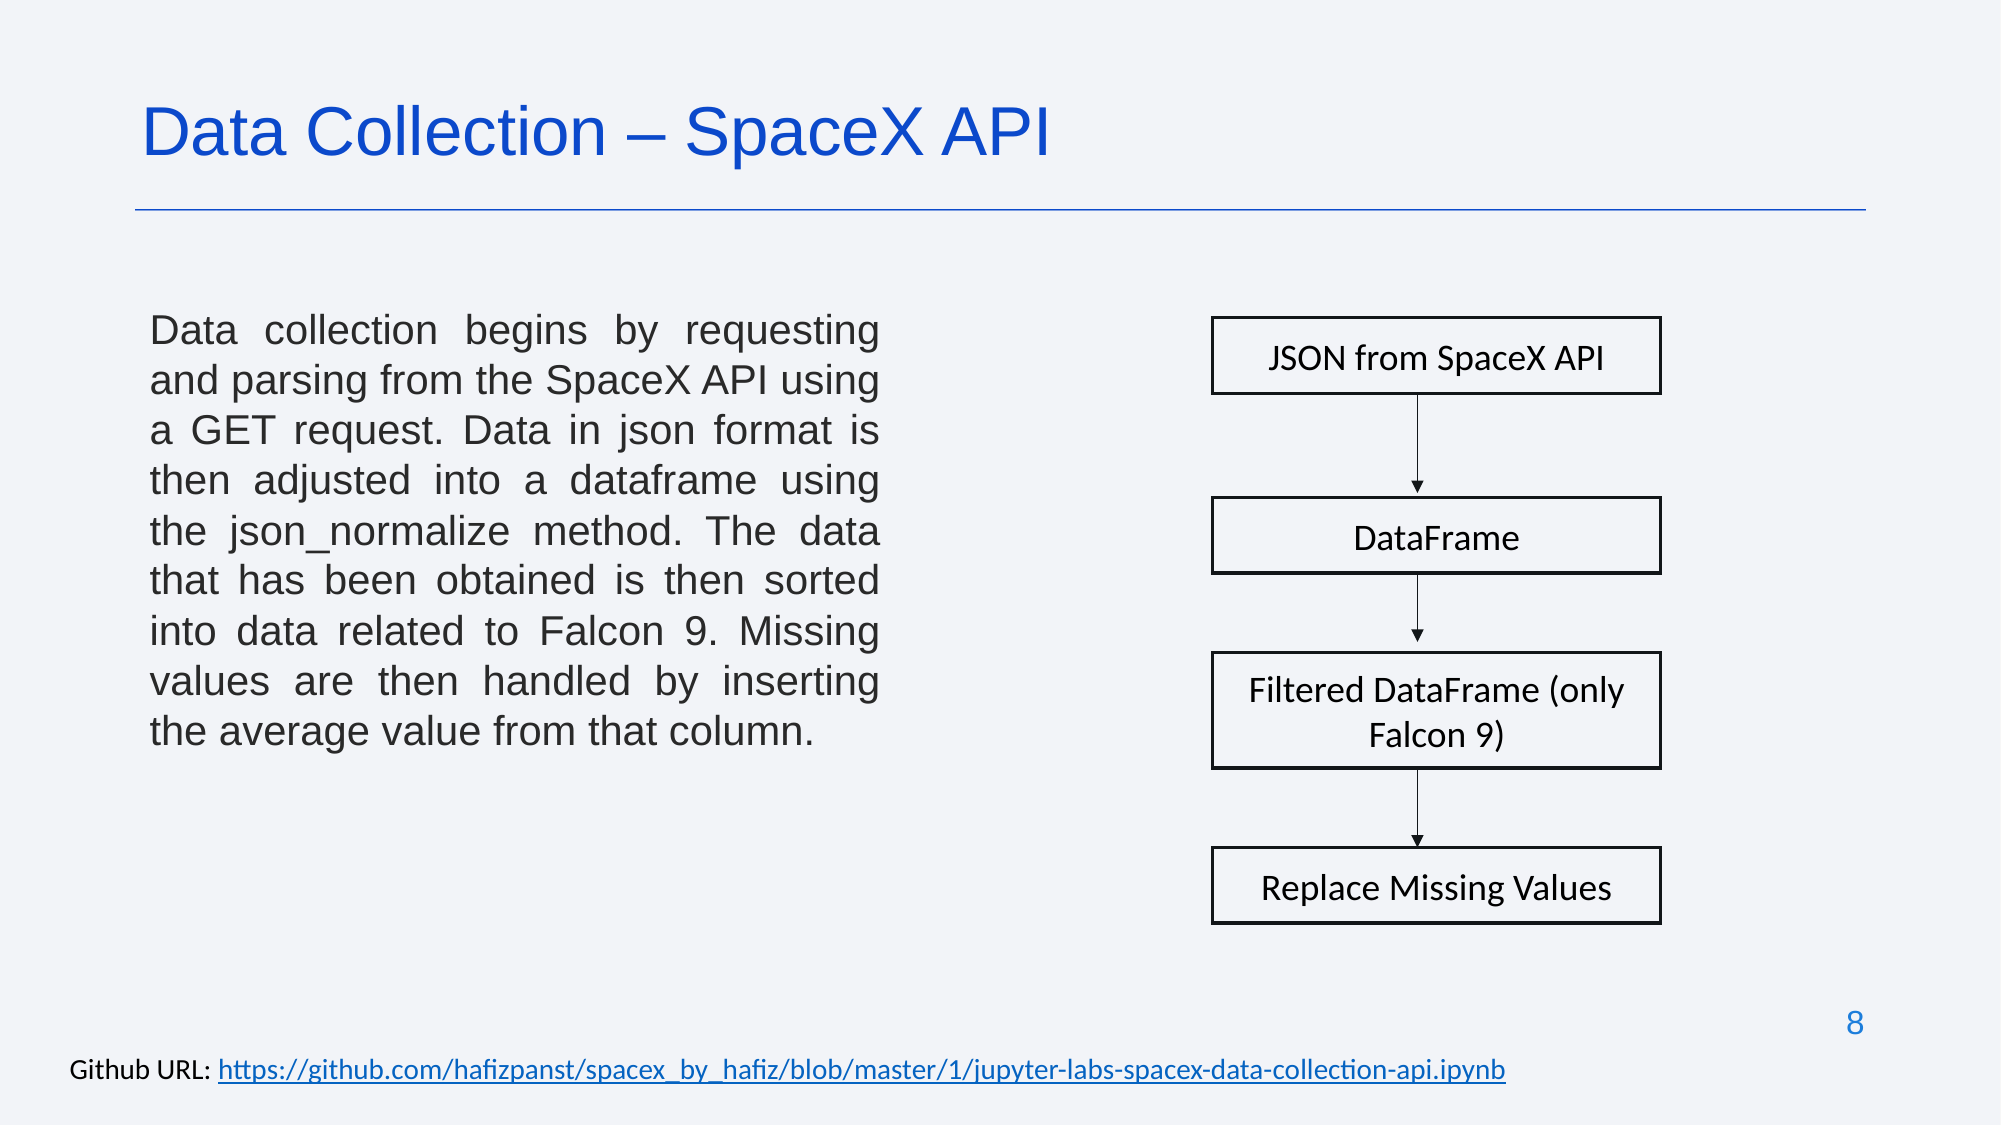

Data Collection – SpaceX API
Data collection begins by requesting and parsing from the SpaceX API using a GET request. Data in json format is then adjusted into a dataframe using the json_normalize method. The data that has been obtained is then sorted into data related to Falcon 9. Missing values are then handled by inserting the average value from that column.
JSON from SpaceX API
DataFrame
Filtered DataFrame (only Falcon 9)
Replace Missing Values
8
Github URL: https://github.com/hafizpanst/spacex_by_hafiz/blob/master/1/jupyter-labs-spacex-data-collection-api.ipynb